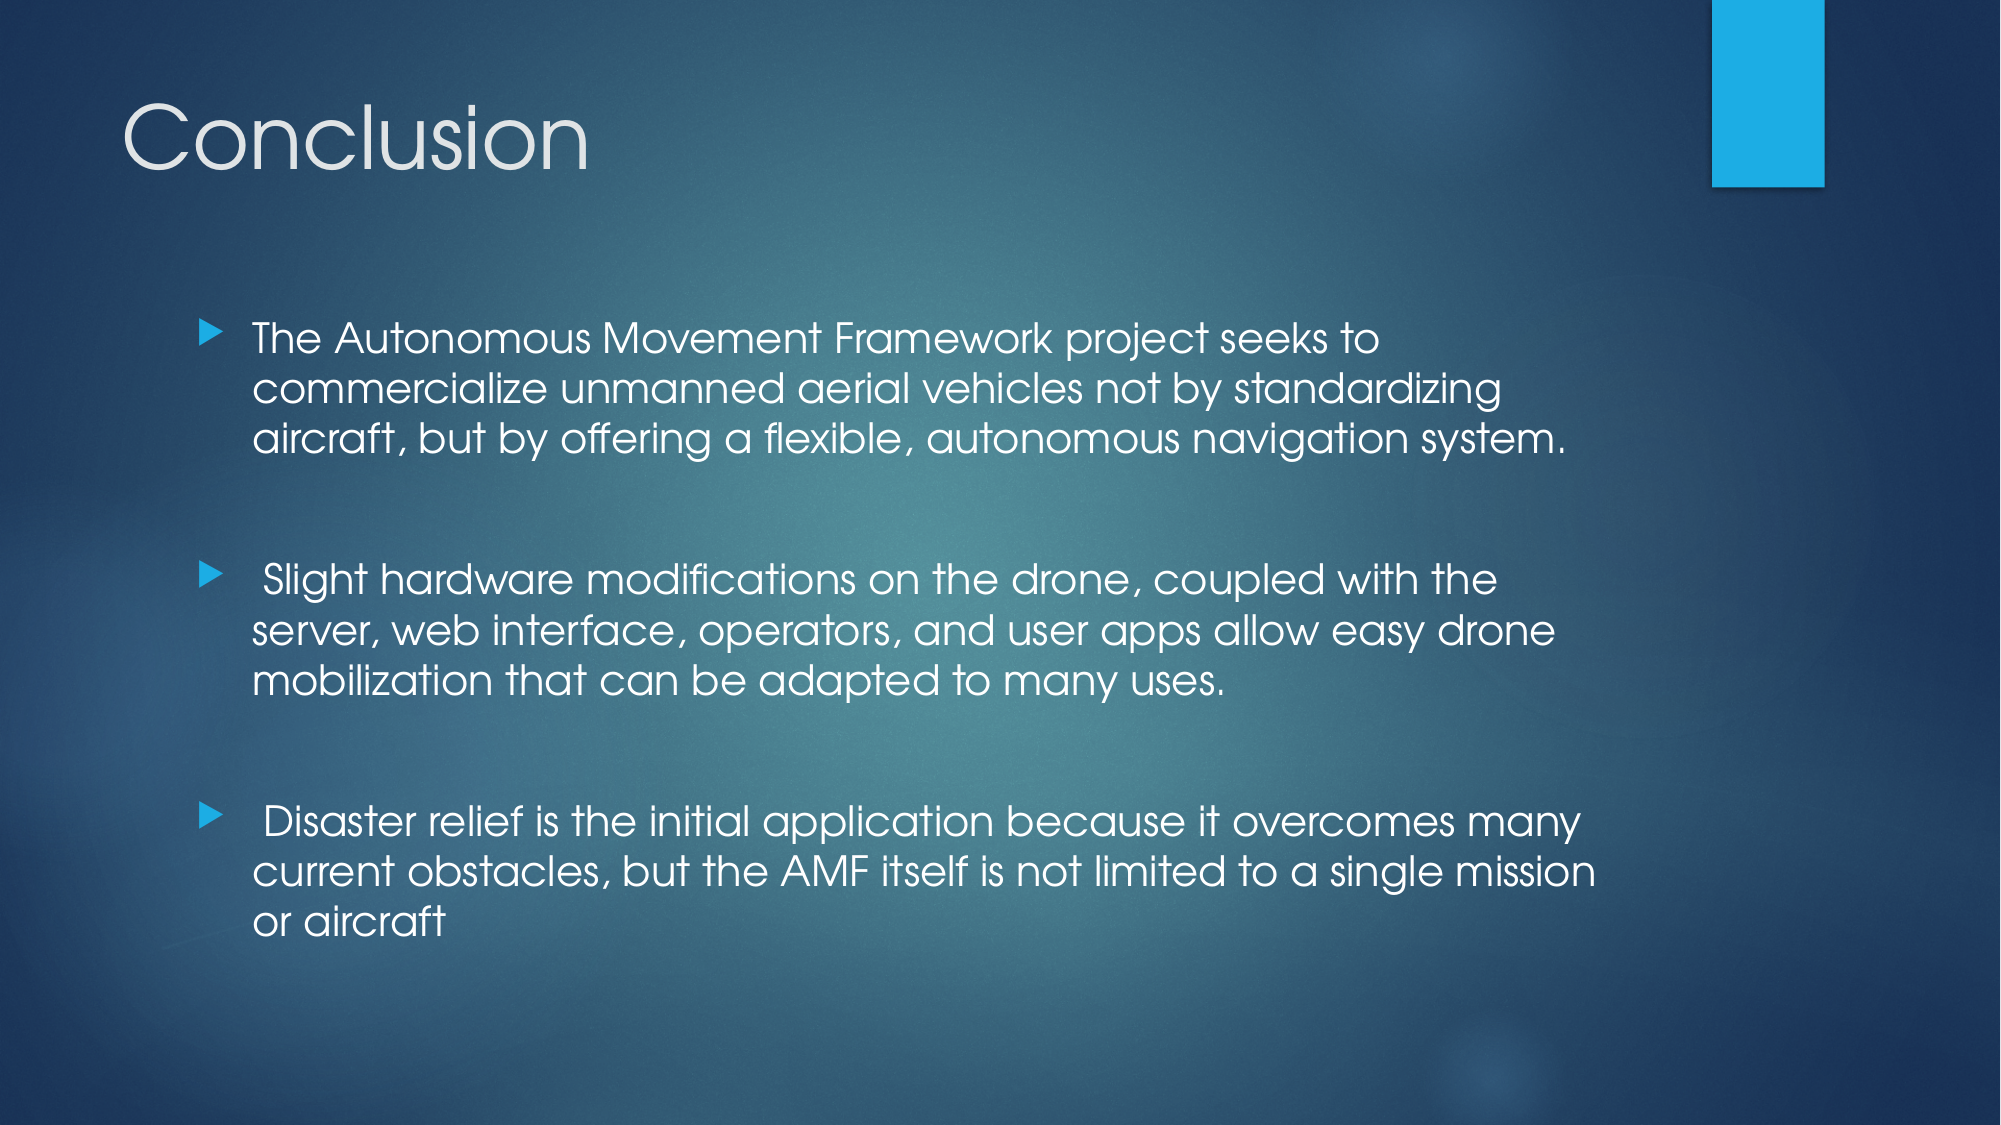

# Conclusion
The Autonomous Movement Framework project seeks to commercialize unmanned aerial vehicles not by standardizing aircraft, but by offering a flexible, autonomous navigation system.

 Slight hardware modifications on the drone, coupled with the server, web interface, operators, and user apps allow easy drone mobilization that can be adapted to many uses.

 Disaster relief is the initial application because it overcomes many current obstacles, but the AMF itself is not limited to a single mission or aircraft